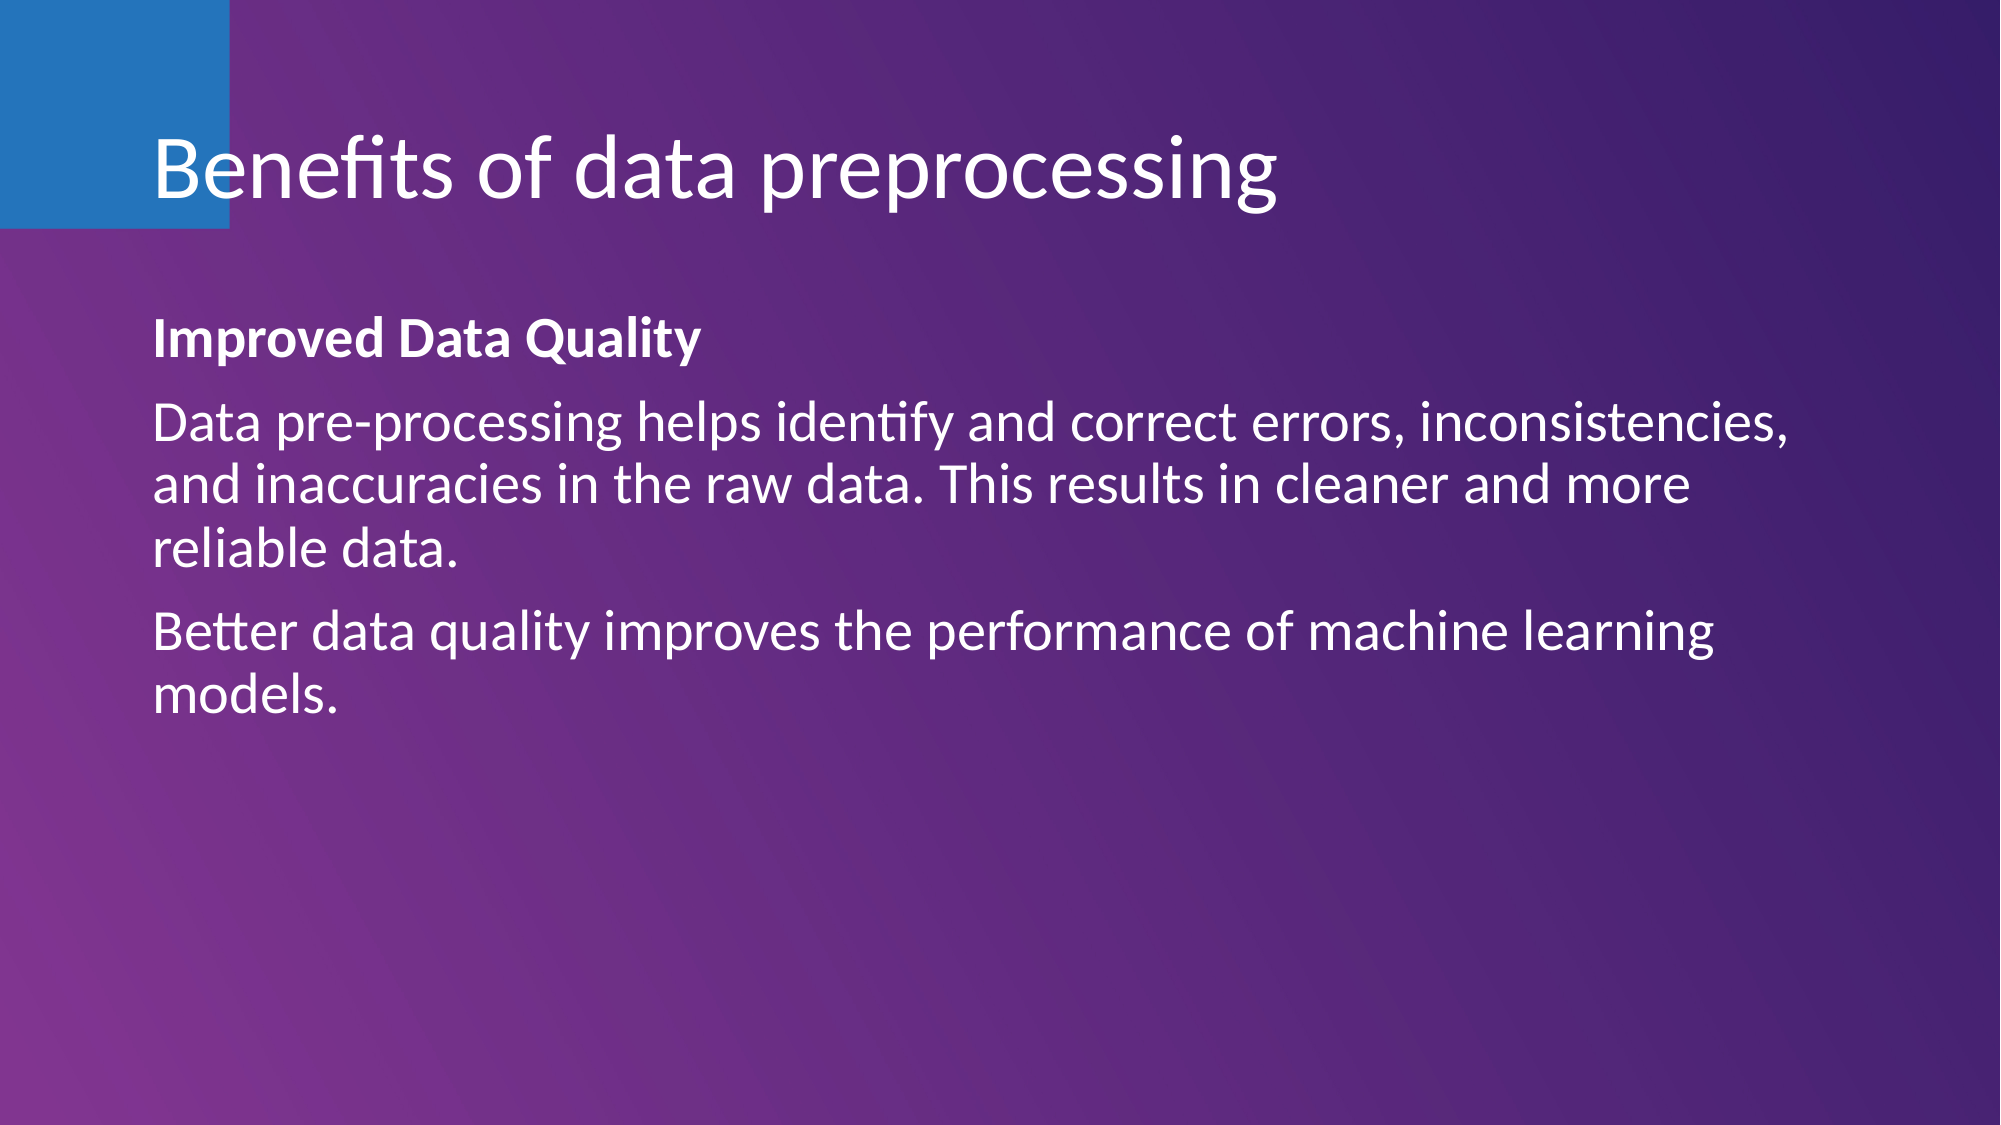

# Benefits of data preprocessing
Improved Data Quality
Data pre-processing helps identify and correct errors, inconsistencies, and inaccuracies in the raw data. This results in cleaner and more reliable data.
Better data quality improves the performance of machine learning models.